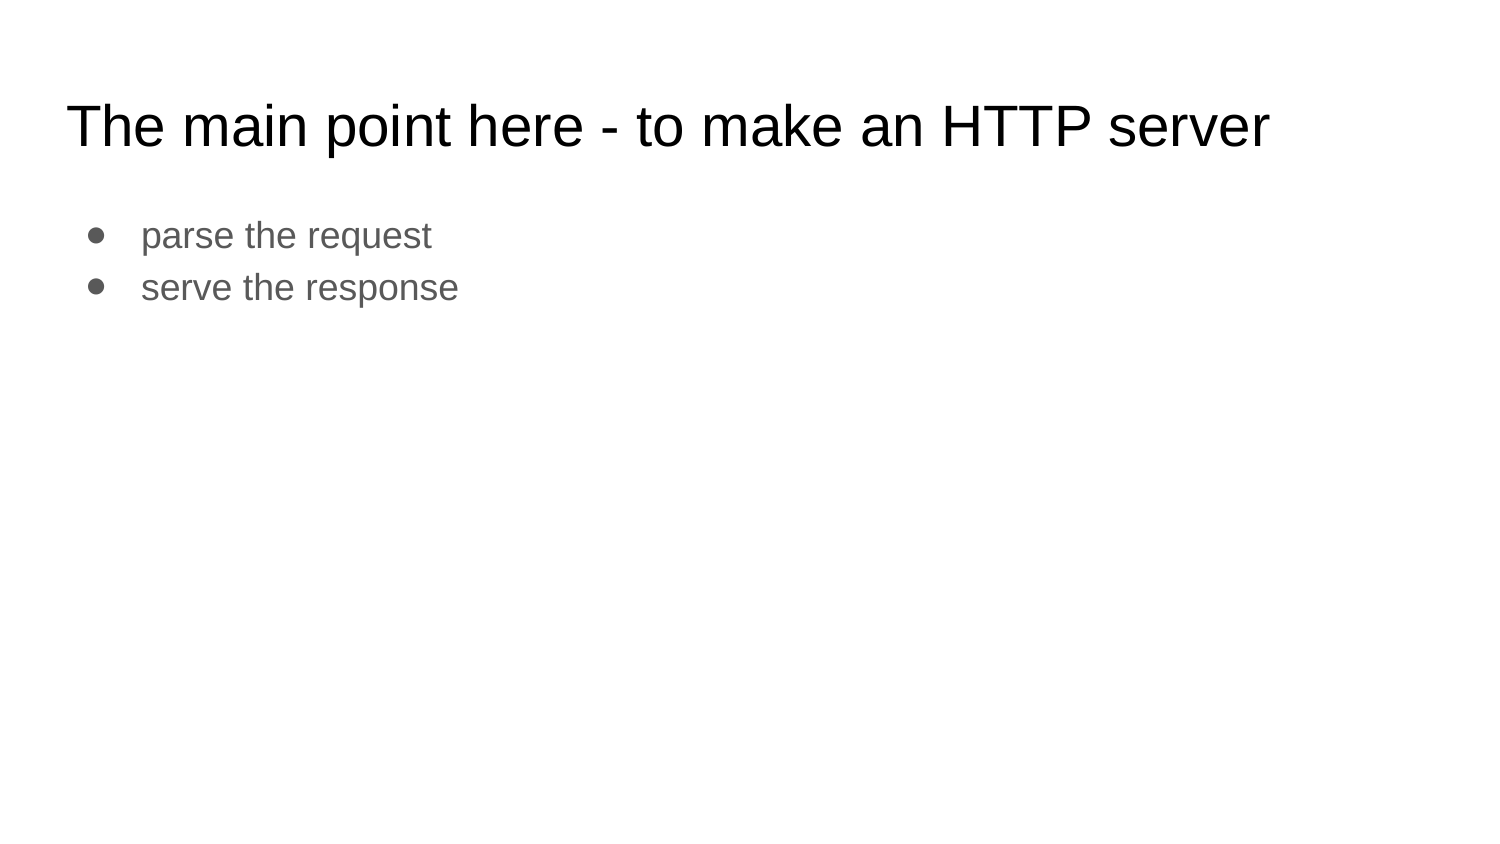

# The main point here - to make an HTTP server
parse the request
serve the response